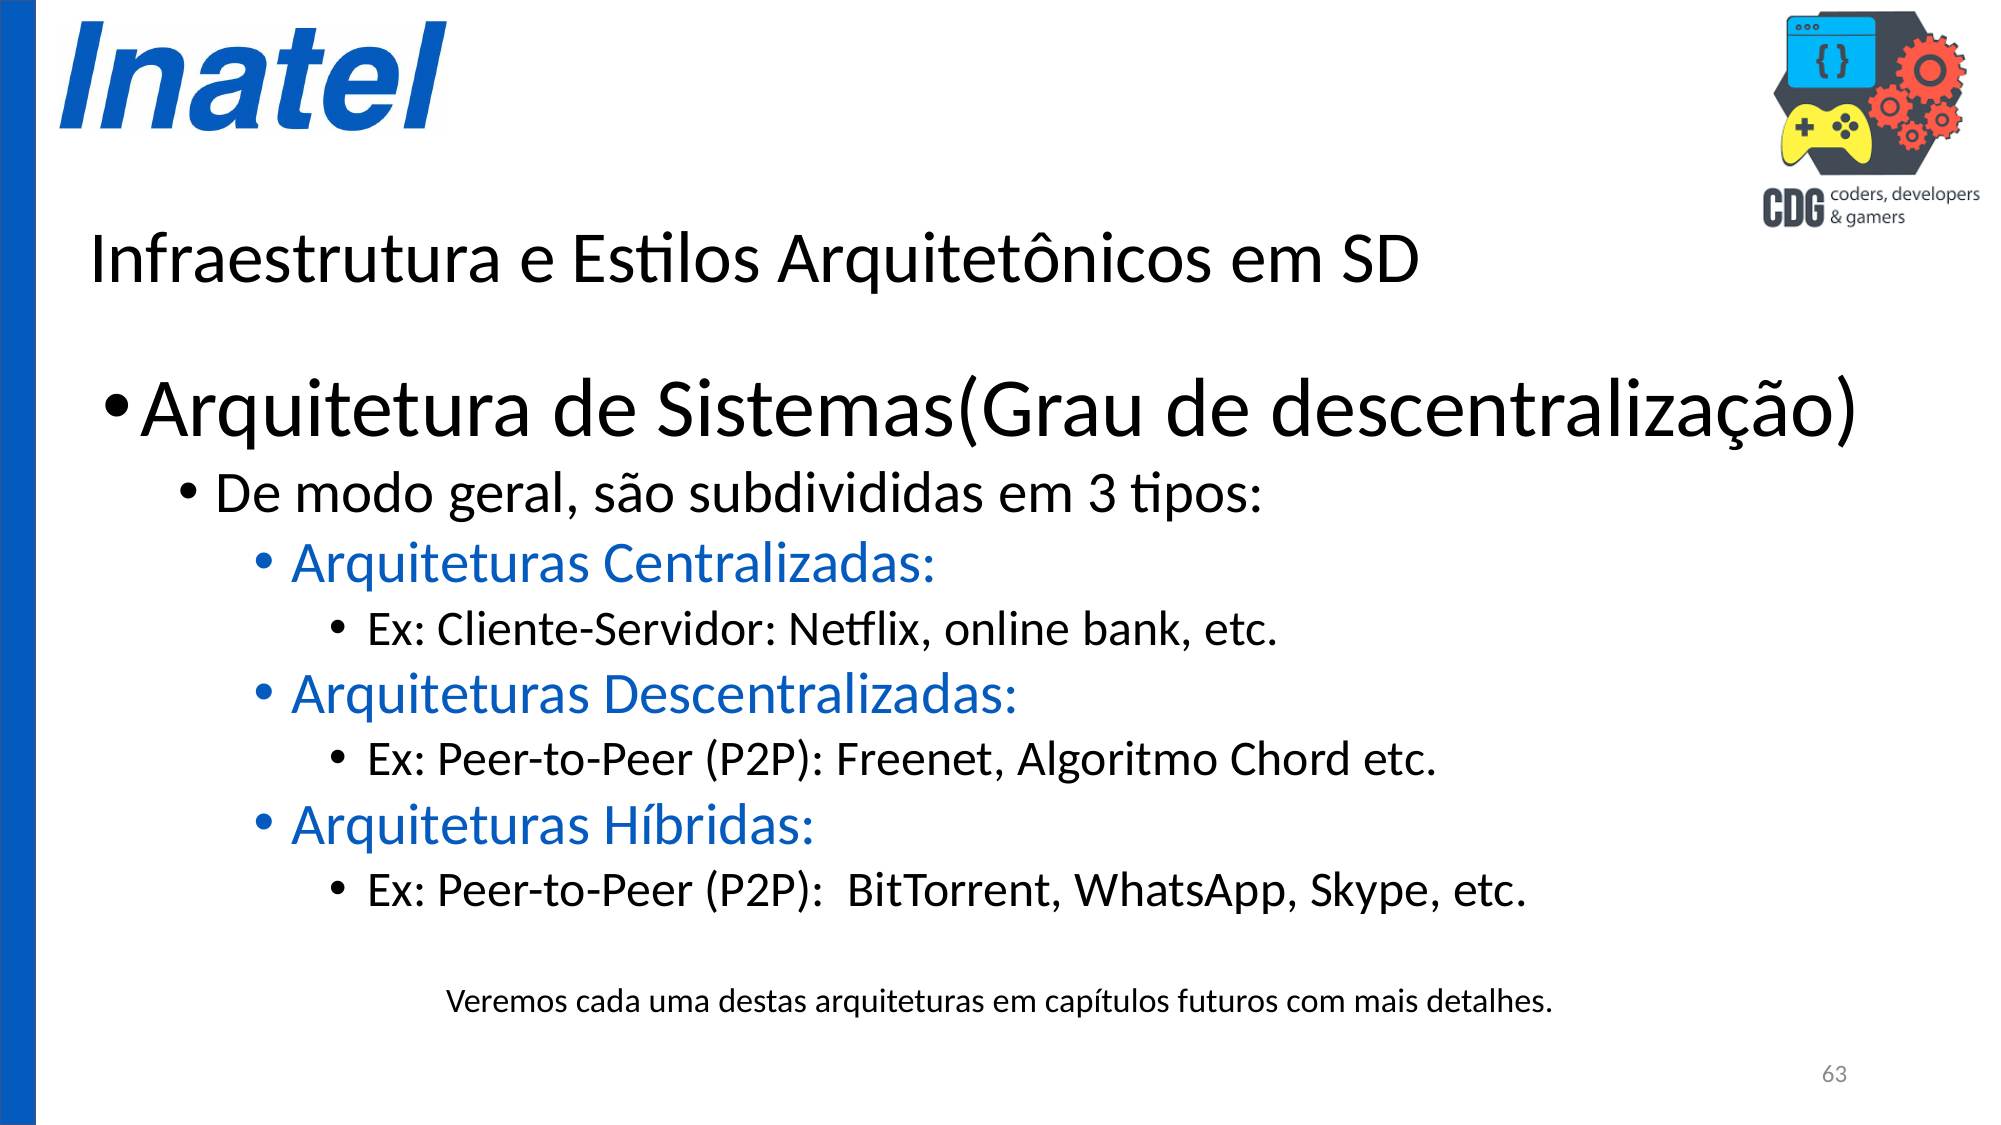

# Infraestrutura e Estilos Arquitetônicos em SD
Arquitetura de Sistemas(Grau de descentralização)
De modo geral, são subdivididas em 3 tipos:
Arquiteturas Centralizadas:
Ex: Cliente-Servidor: Netflix, online bank, etc.
Arquiteturas Descentralizadas:
Ex: Peer-to-Peer (P2P): Freenet, Algoritmo Chord etc.
Arquiteturas Híbridas:
Ex: Peer-to-Peer (P2P):  BitTorrent, WhatsApp, Skype, etc.

Veremos cada uma destas arquiteturas em capítulos futuros com mais detalhes.

63